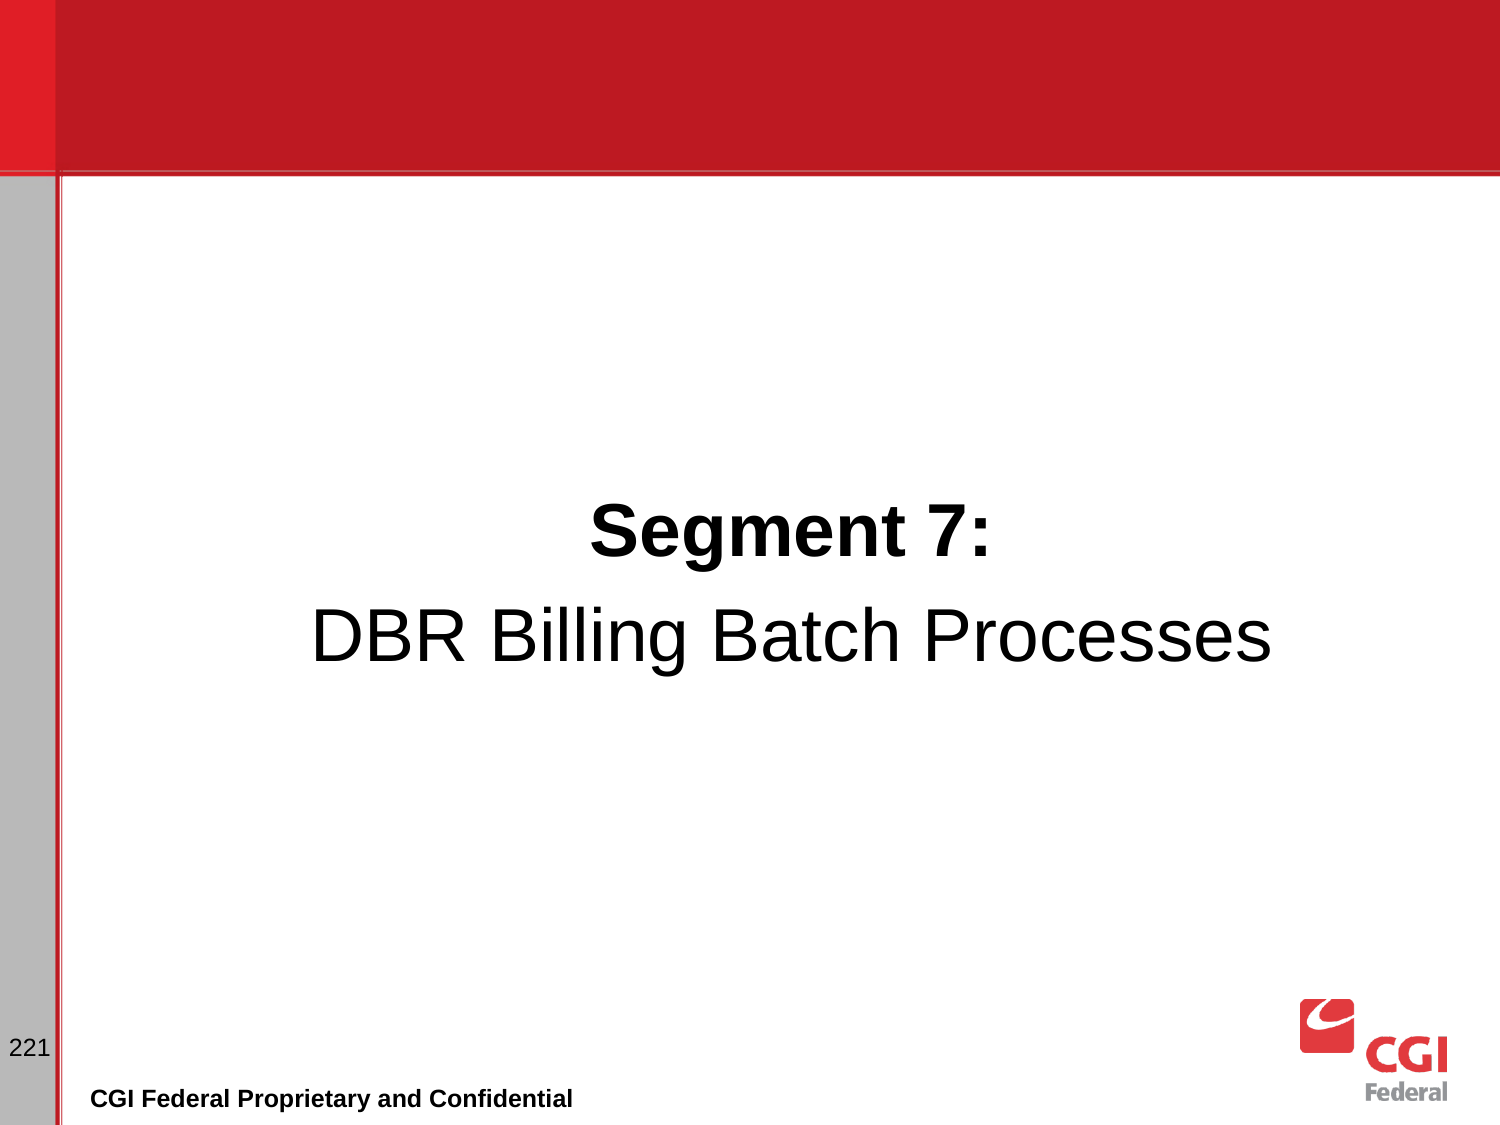

Segment 7:
DBR Billing Batch Processes
221
CGI Federal Proprietary and Confidential